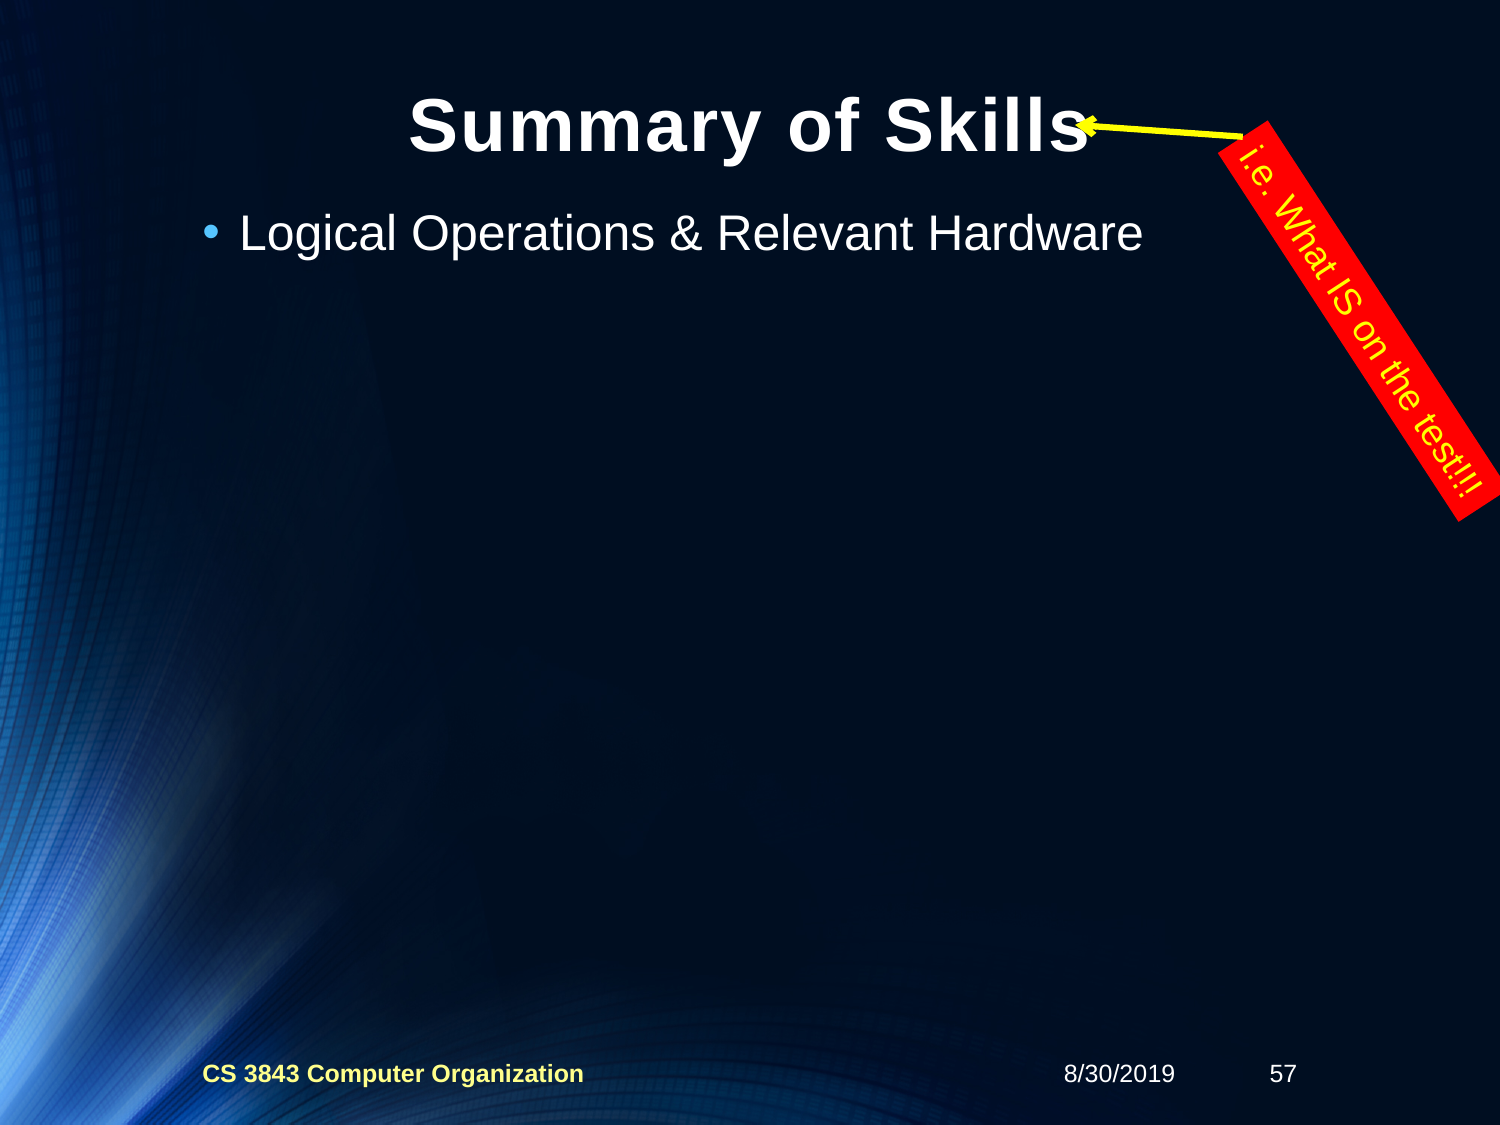

# Summary of Skills
Logical Operations & Relevant Hardware
i.e. What IS on the test!!!
CS 3843 Computer Organization
8/30/2019
57